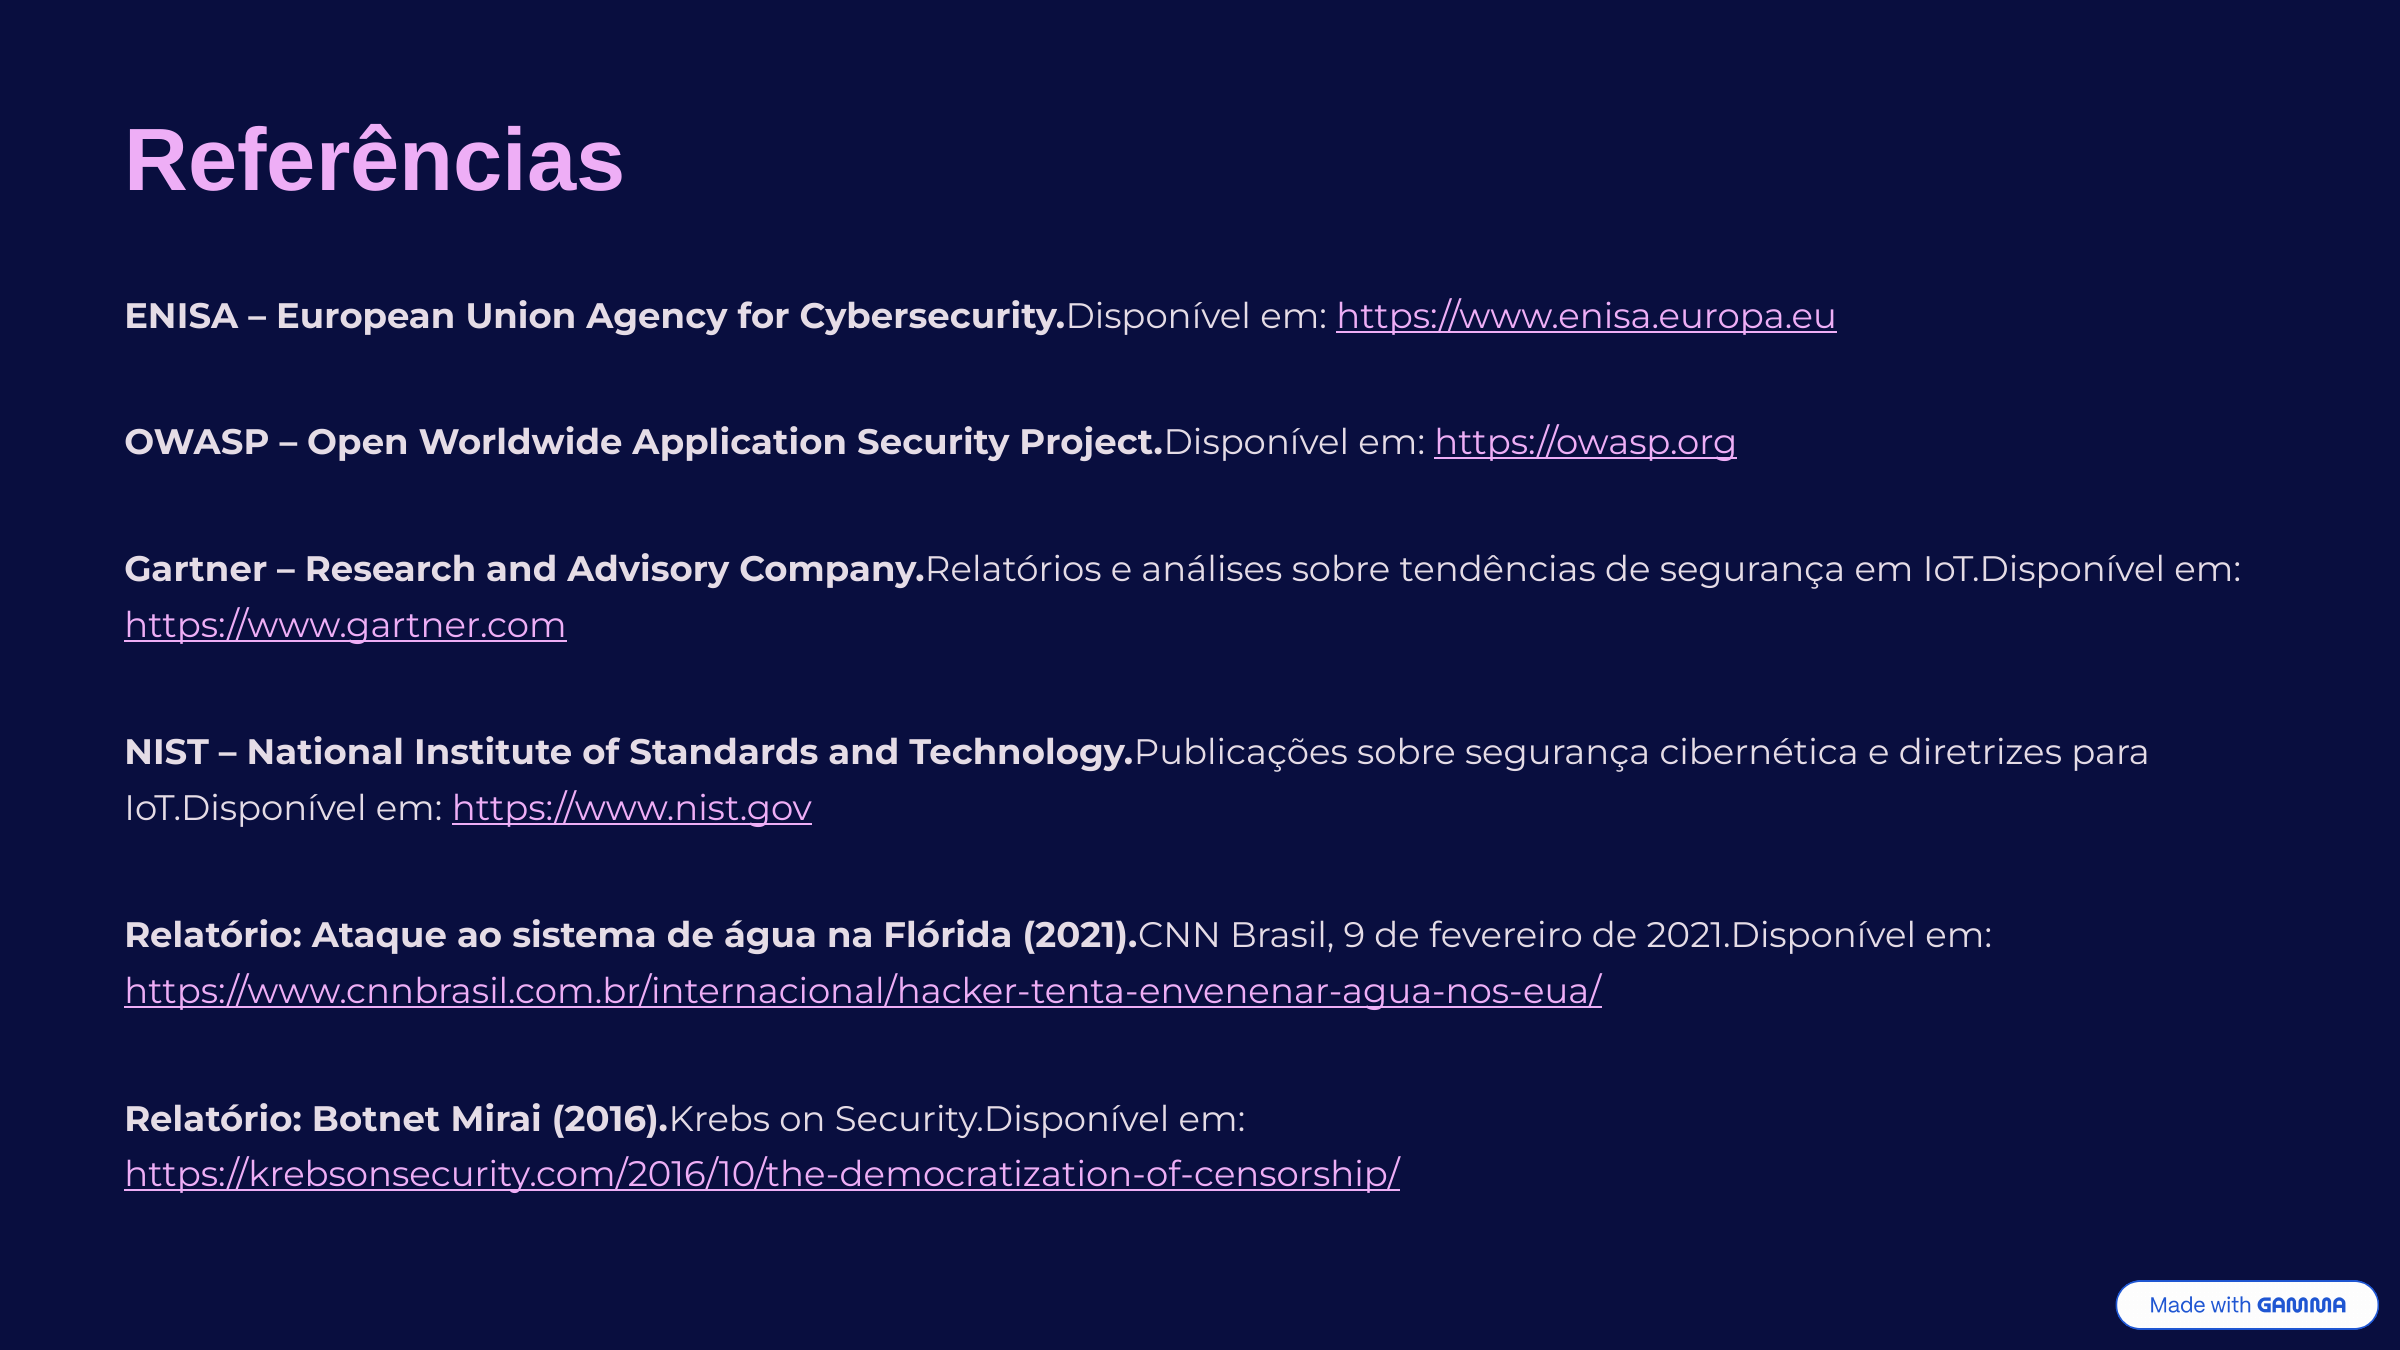

Referências
ENISA – European Union Agency for Cybersecurity.Disponível em: https://www.enisa.europa.eu
OWASP – Open Worldwide Application Security Project.Disponível em: https://owasp.org
Gartner – Research and Advisory Company.Relatórios e análises sobre tendências de segurança em IoT.Disponível em: https://www.gartner.com
NIST – National Institute of Standards and Technology.Publicações sobre segurança cibernética e diretrizes para IoT.Disponível em: https://www.nist.gov
Relatório: Ataque ao sistema de água na Flórida (2021).CNN Brasil, 9 de fevereiro de 2021.Disponível em: https://www.cnnbrasil.com.br/internacional/hacker-tenta-envenenar-agua-nos-eua/
Relatório: Botnet Mirai (2016).Krebs on Security.Disponível em: https://krebsonsecurity.com/2016/10/the-democratization-of-censorship/